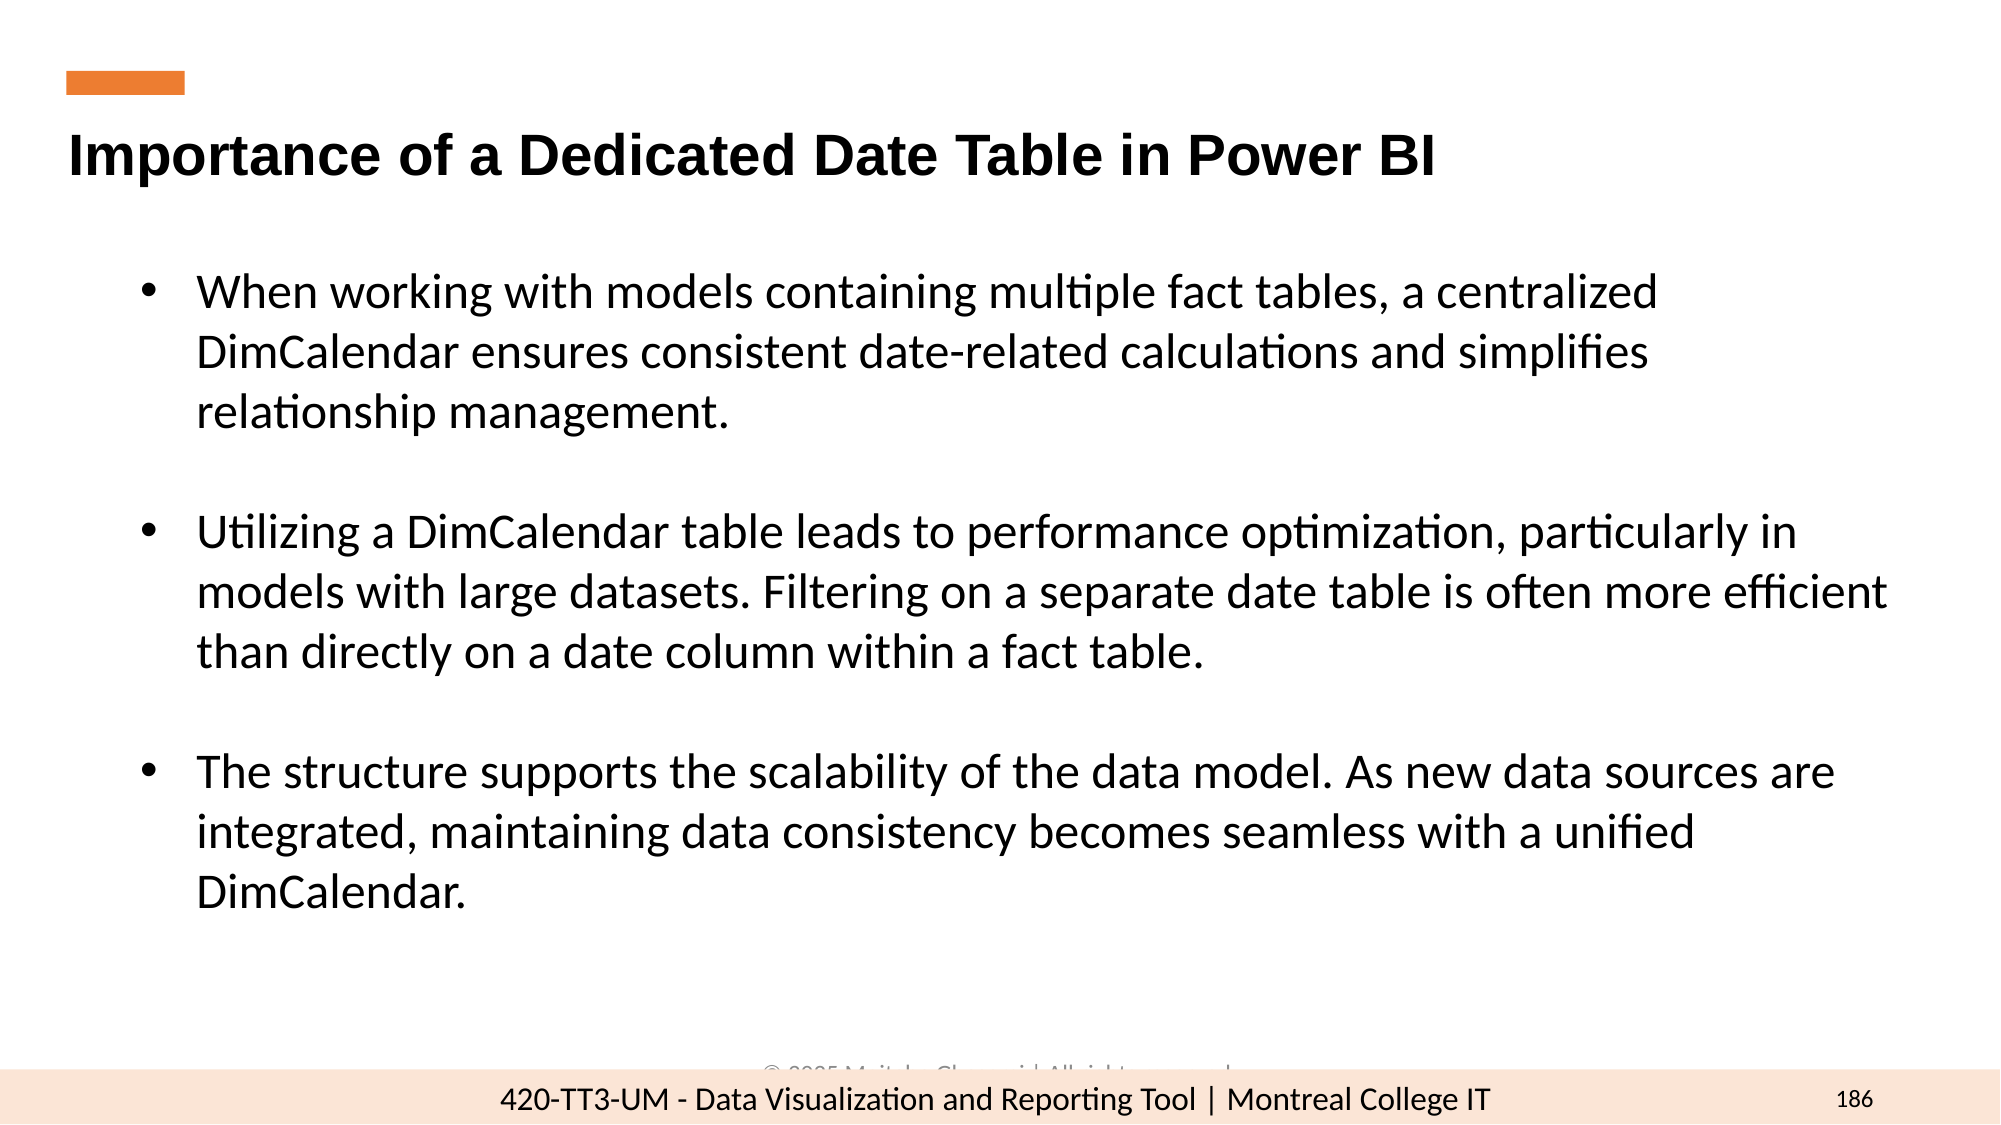

Importance of a Dedicated Date Table in Power BI
When working with models containing multiple fact tables, a centralized DimCalendar ensures consistent date-related calculations and simplifies relationship management.

Utilizing a DimCalendar table leads to performance optimization, particularly in models with large datasets. Filtering on a separate date table is often more efficient than directly on a date column within a fact table.

The structure supports the scalability of the data model. As new data sources are integrated, maintaining data consistency becomes seamless with a unified DimCalendar.
© 2025 Mojtaba Ghasemi | All rights reserved.
186
420-TT3-UM - Data Visualization and Reporting Tool | Montreal College IT